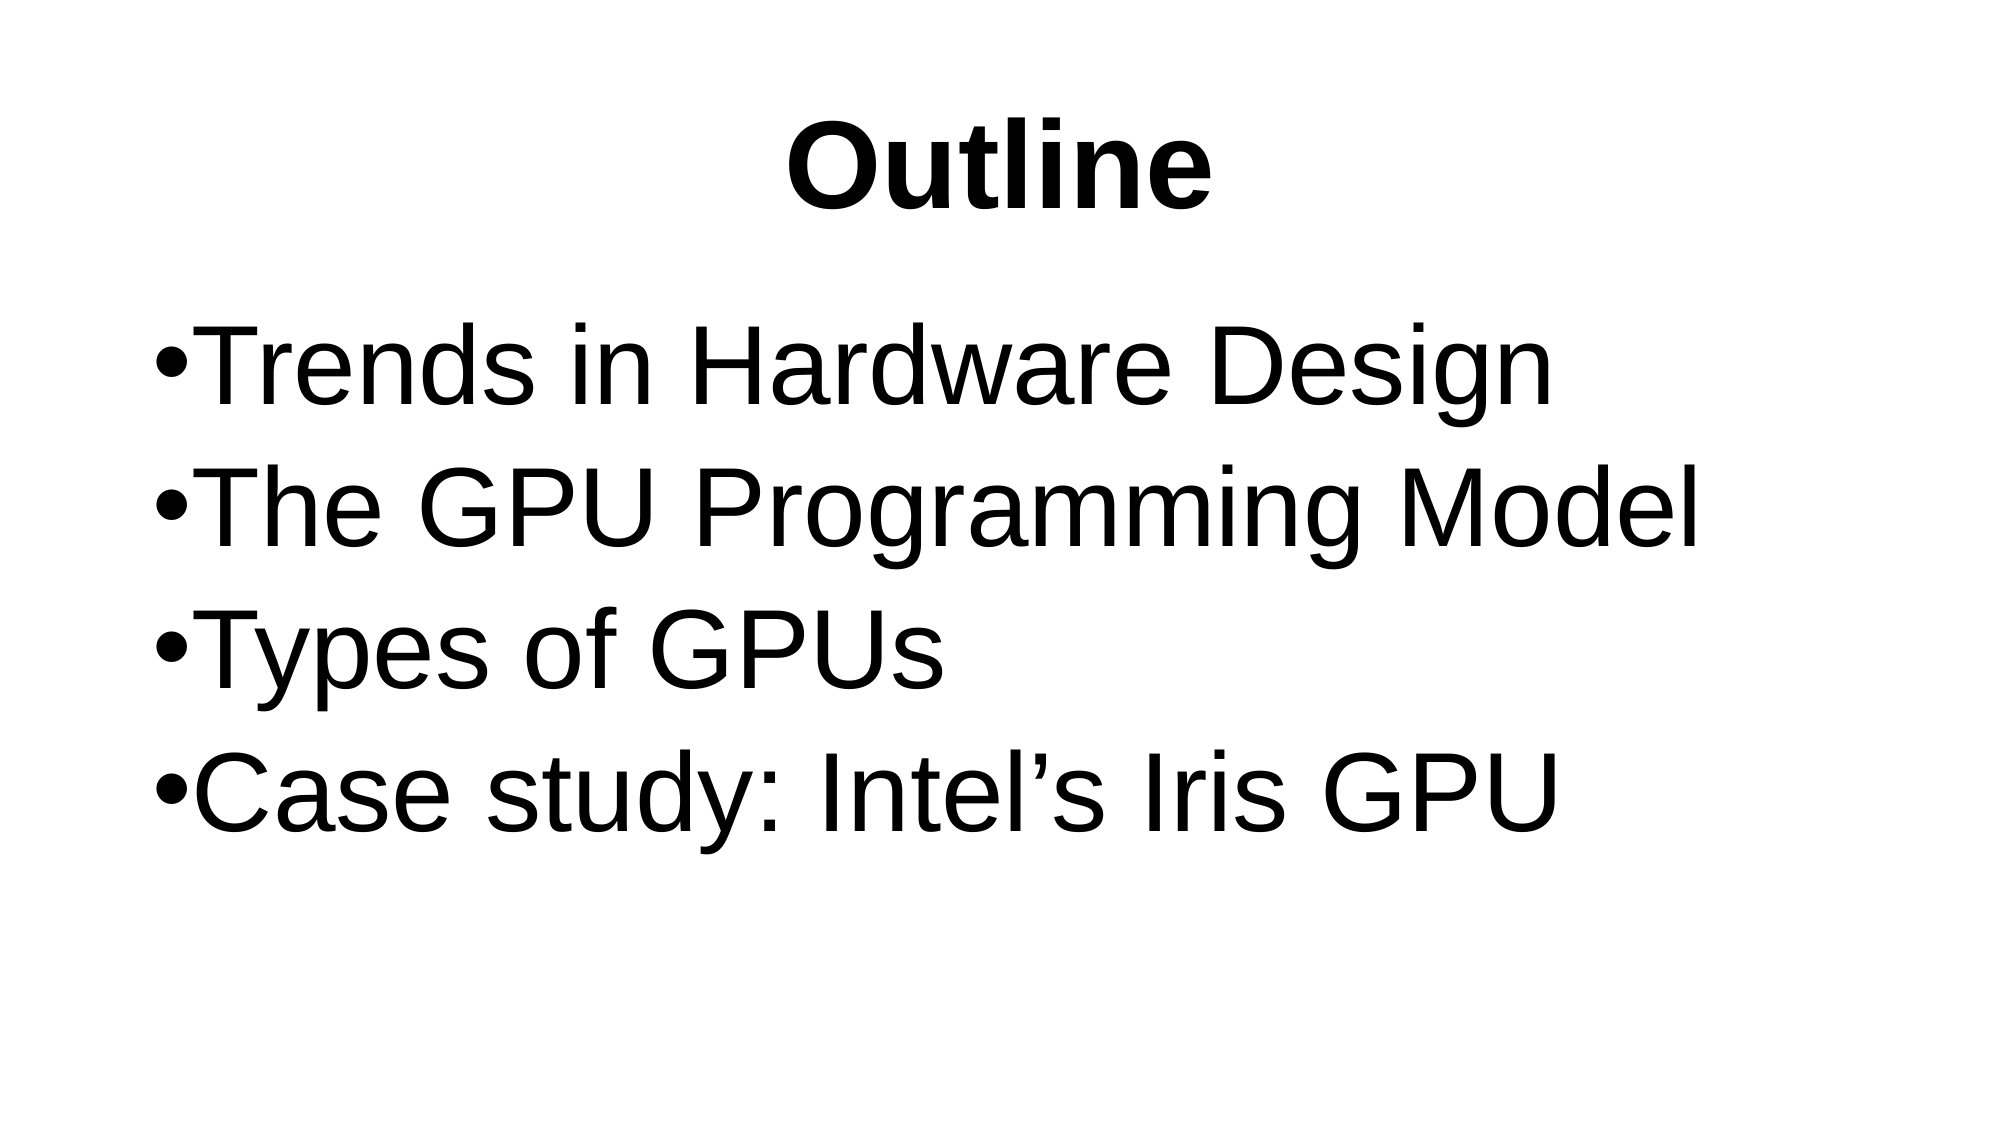

# Outline
Trends in Hardware Design
The GPU Programming Model
Types of GPUs
Case study: Intel’s Iris GPU